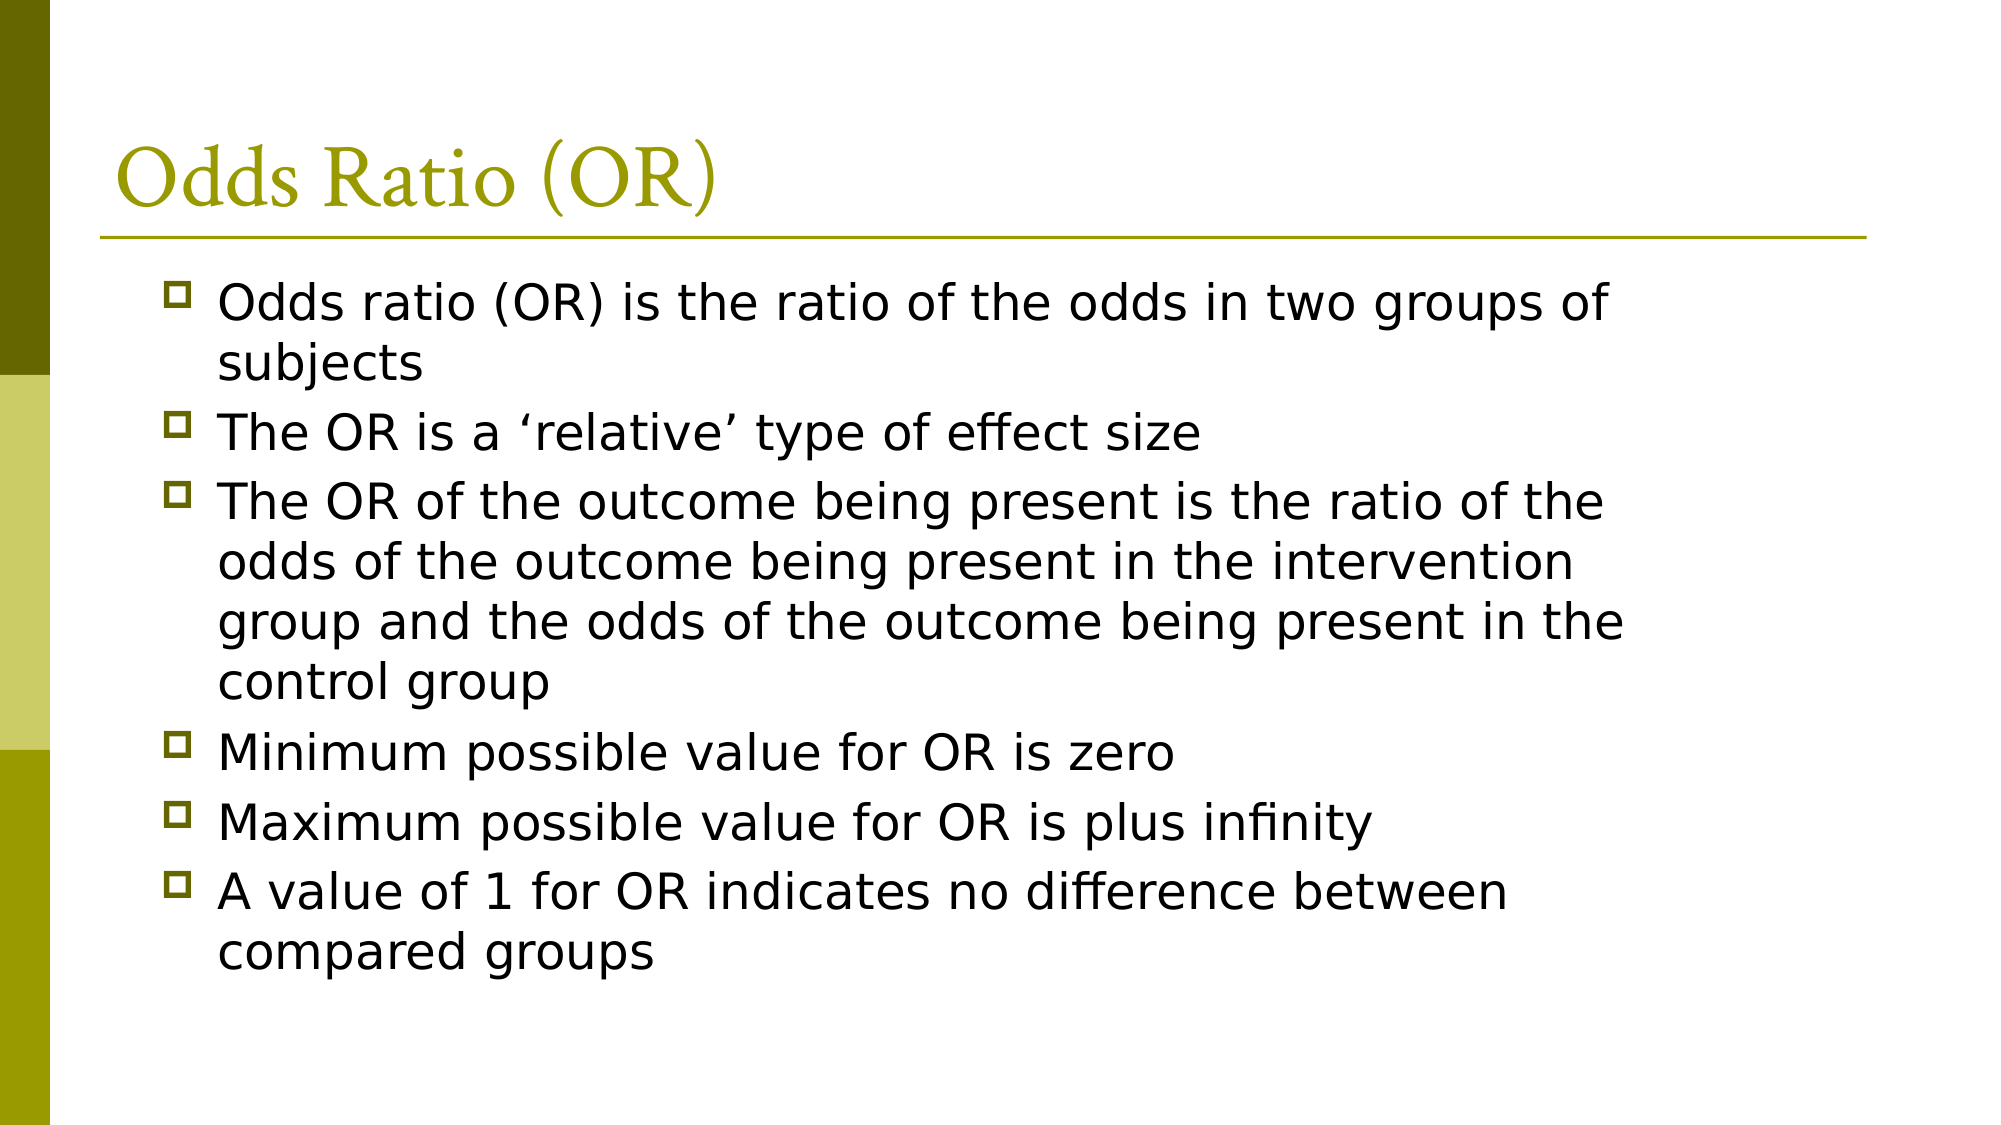

# Odds Ratio (OR)
Odds ratio (OR) is the ratio of the odds in two groups of subjects
The OR is a ‘relative’ type of effect size
The OR of the outcome being present is the ratio of the odds of the outcome being present in the intervention group and the odds of the outcome being present in the control group
Minimum possible value for OR is zero
Maximum possible value for OR is plus infinity
A value of 1 for OR indicates no difference between compared groups